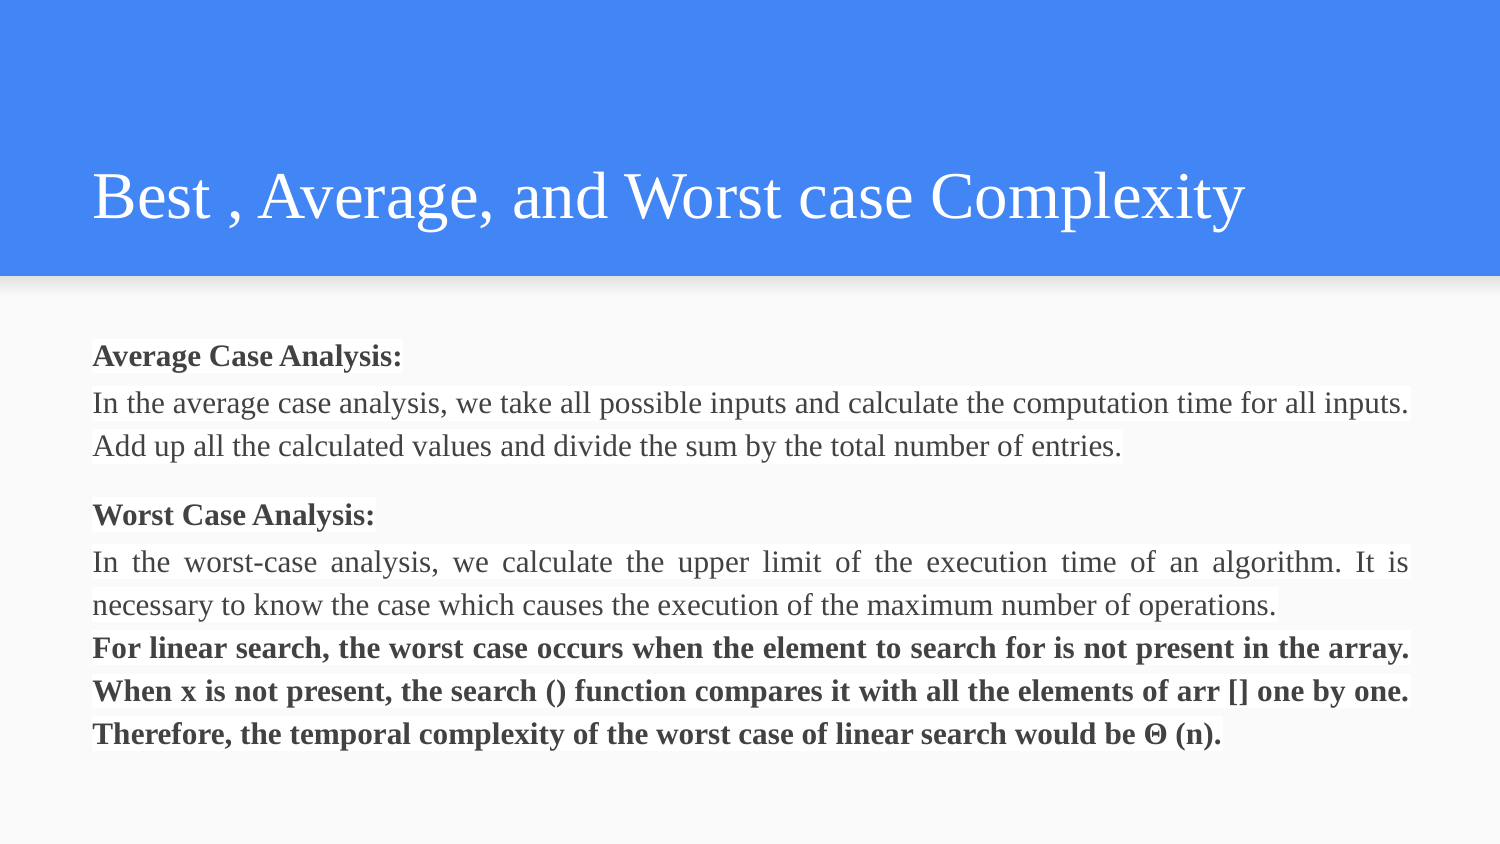

# Best , Average, and Worst case Complexity
Average Case Analysis:
In the average case analysis, we take all possible inputs and calculate the computation time for all inputs. Add up all the calculated values ​​and divide the sum by the total number of entries.
Worst Case Analysis:
In the worst-case analysis, we calculate the upper limit of the execution time of an algorithm. It is necessary to know the case which causes the execution of the maximum number of operations.
For linear search, the worst case occurs when the element to search for is not present in the array. When x is not present, the search () function compares it with all the elements of arr [] one by one. Therefore, the temporal complexity of the worst case of linear search would be Θ (n).